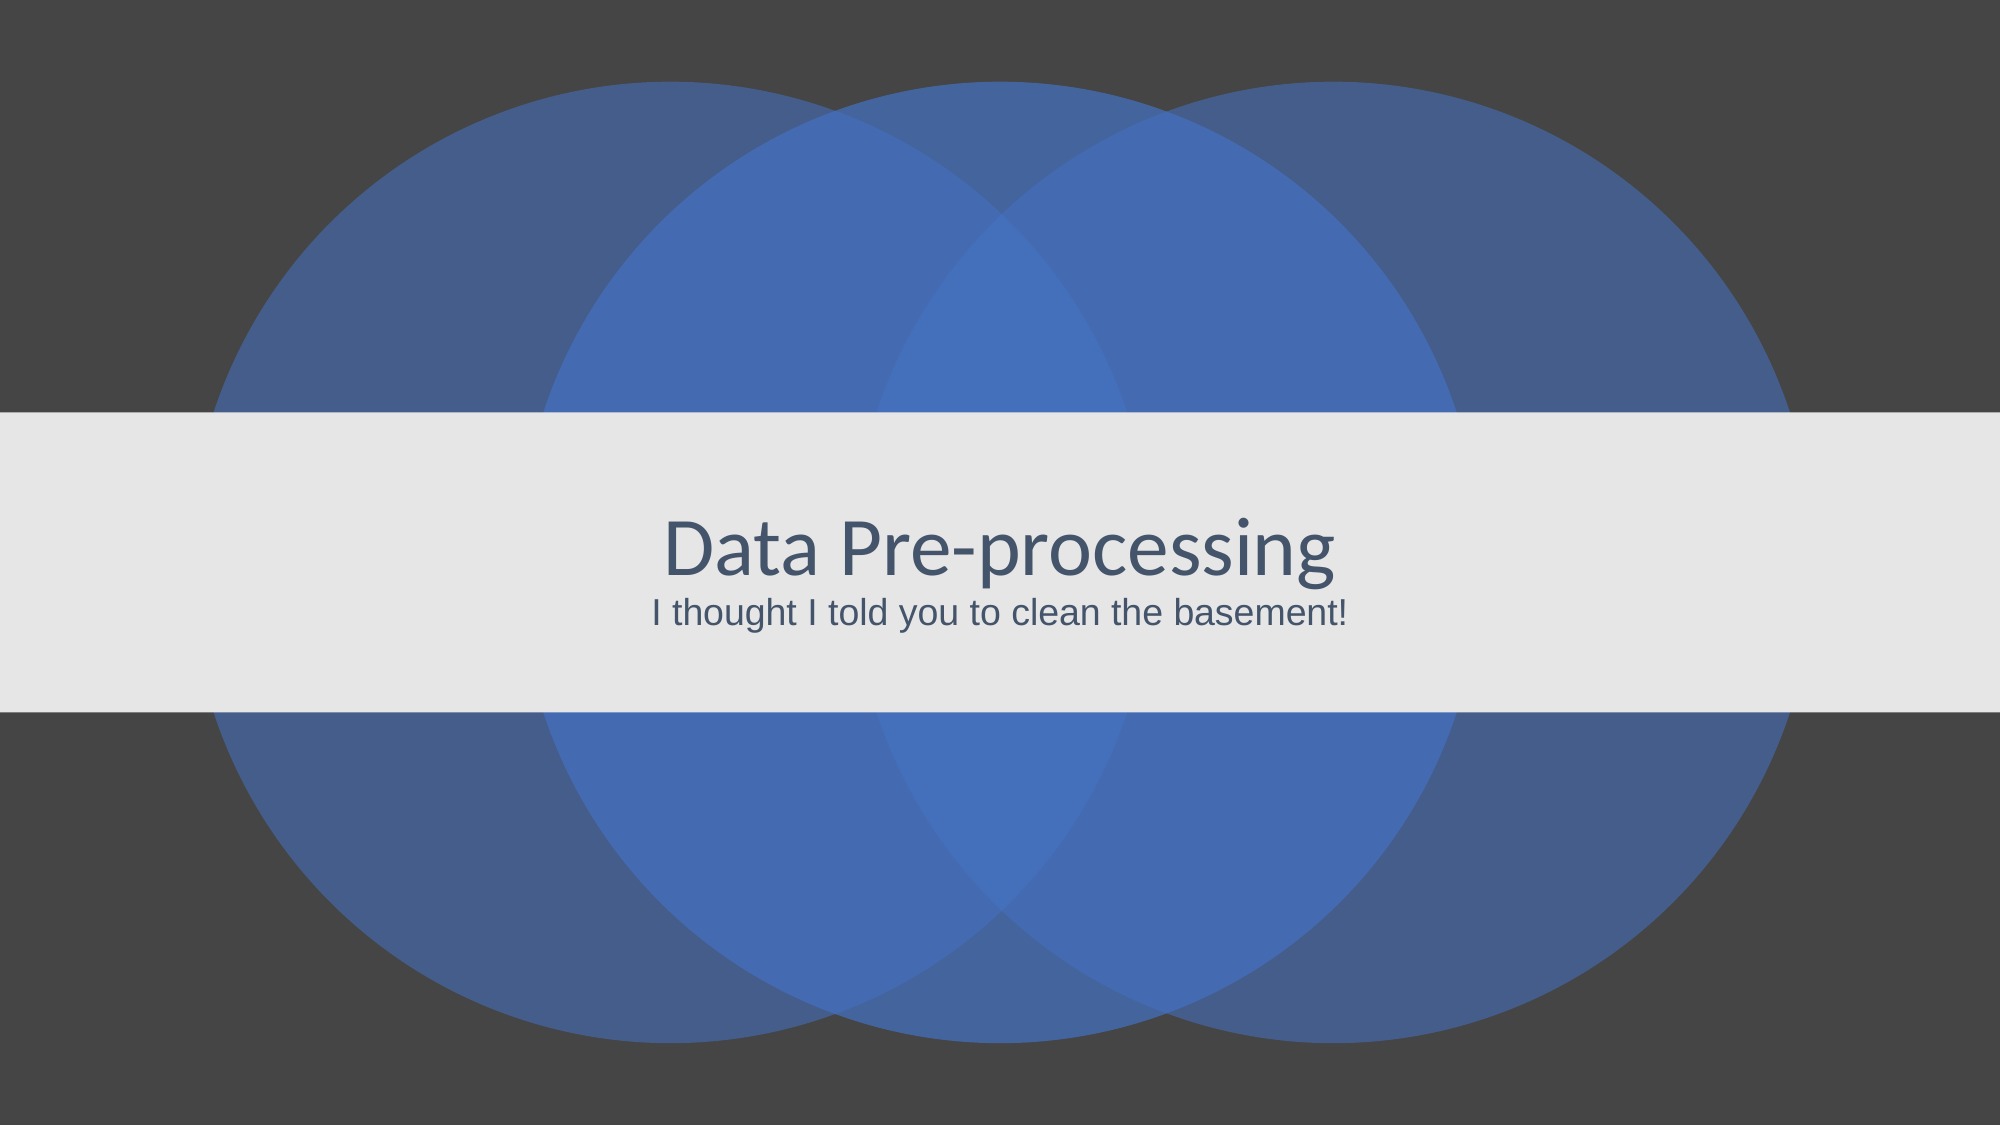

# Data Pre-processing I thought I told you to clean the basement!